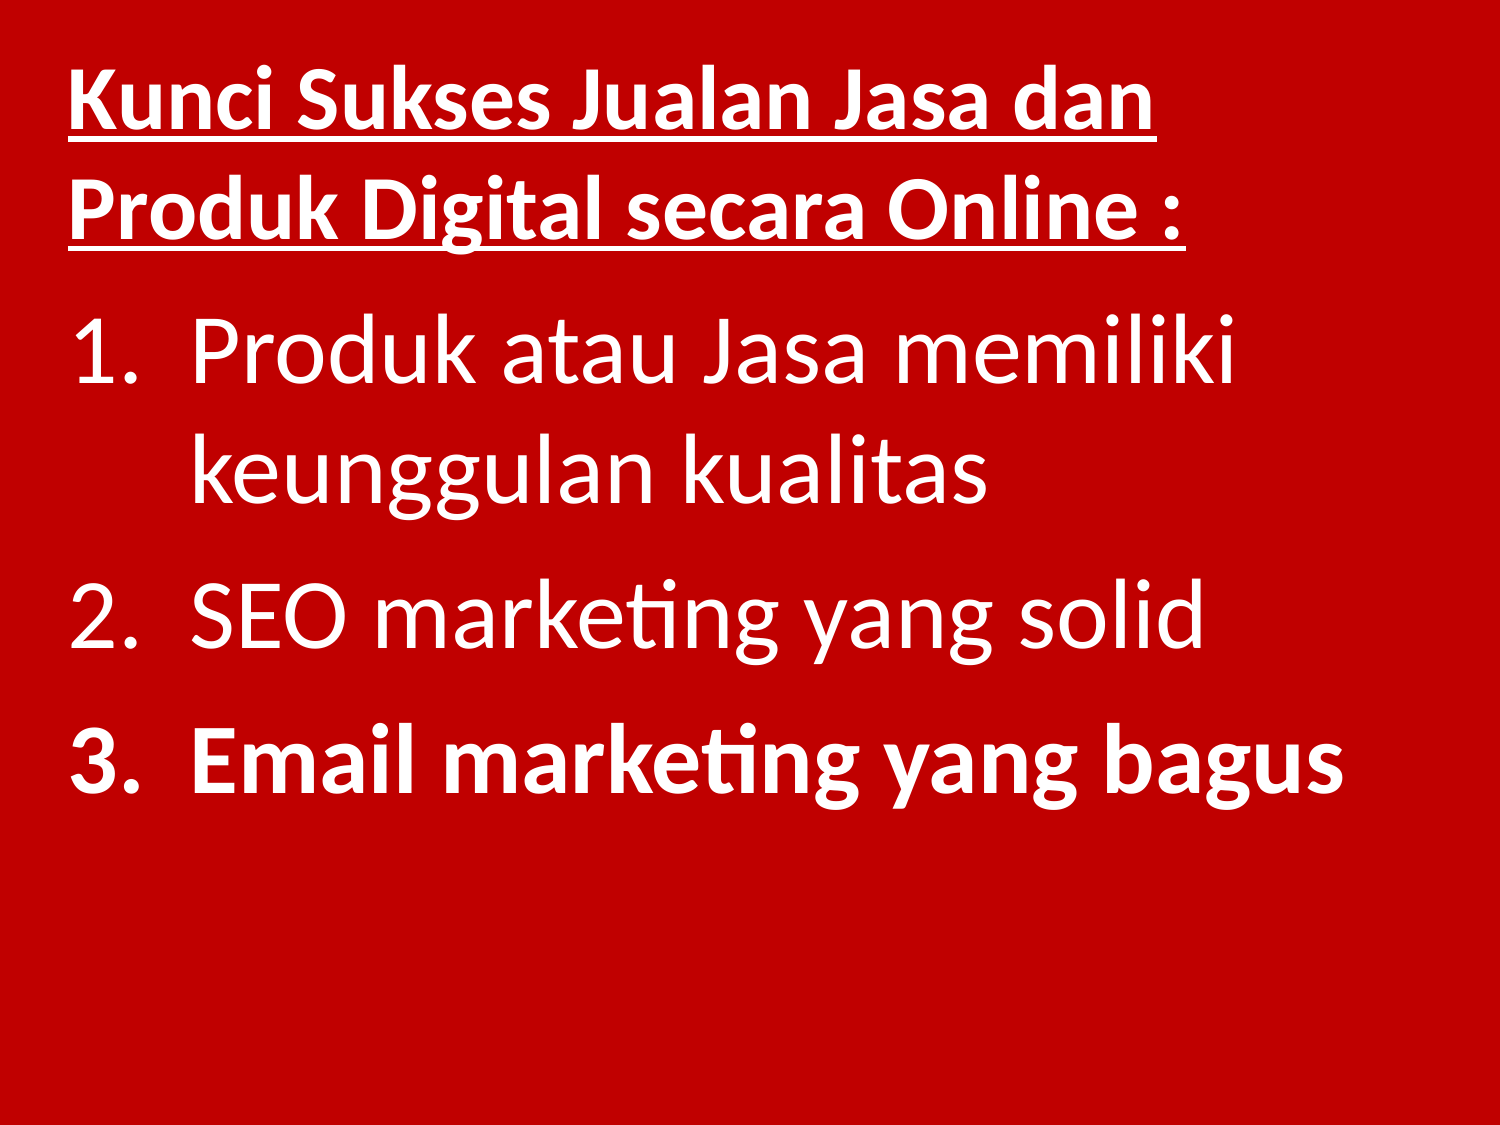

Kunci Sukses Jualan Jasa dan Produk Digital secara Online :
Produk atau Jasa memiliki keunggulan kualitas
SEO marketing yang solid
Email marketing yang bagus